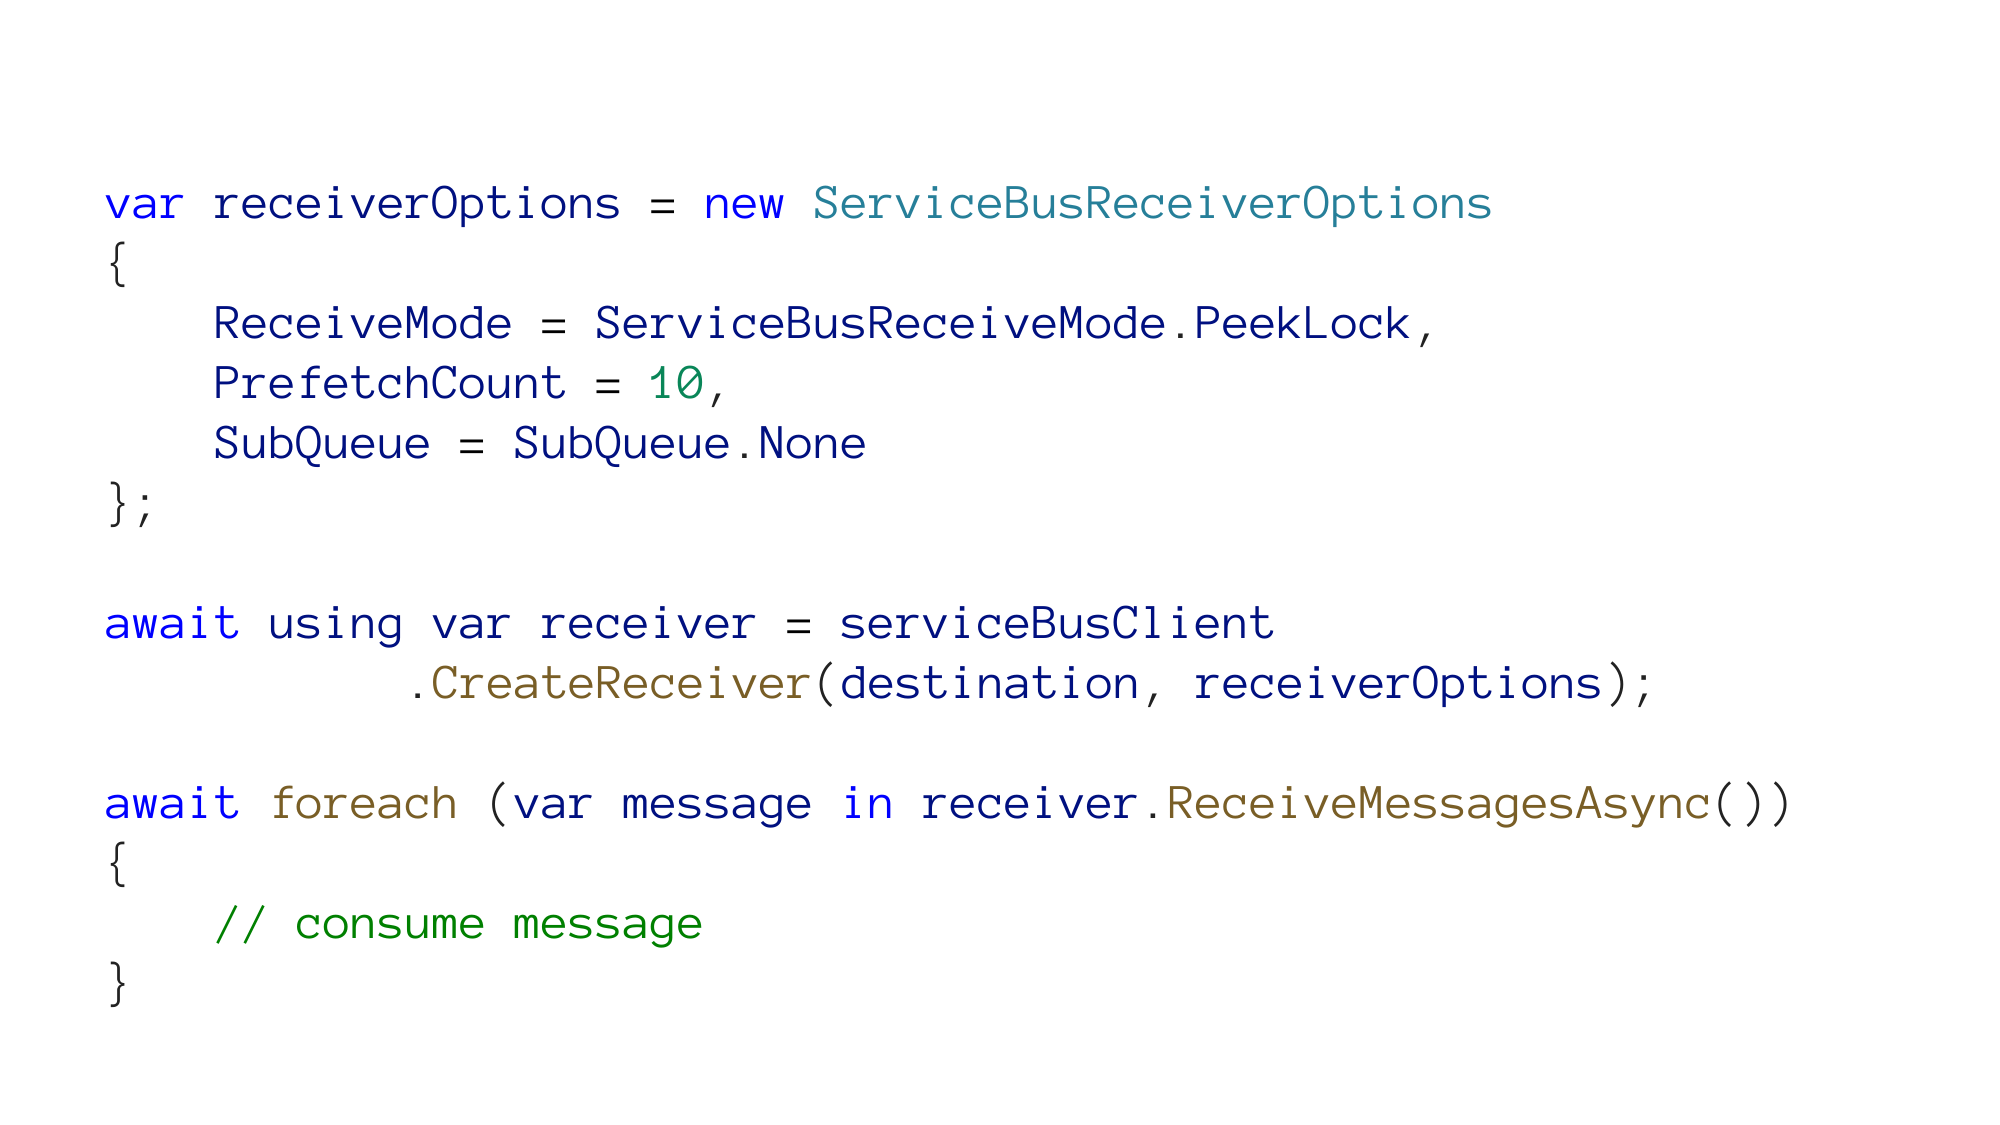

var receiverOptions = new ServiceBusReceiverOptions
{
    ReceiveMode = ServiceBusReceiveMode.PeekLock,
    PrefetchCount = 10,
    SubQueue = SubQueue.None
};
await using var receiver = serviceBusClient
		.CreateReceiver(destination, receiverOptions);
await foreach (var message in receiver.ReceiveMessagesAsync())
{
    // consume message
}